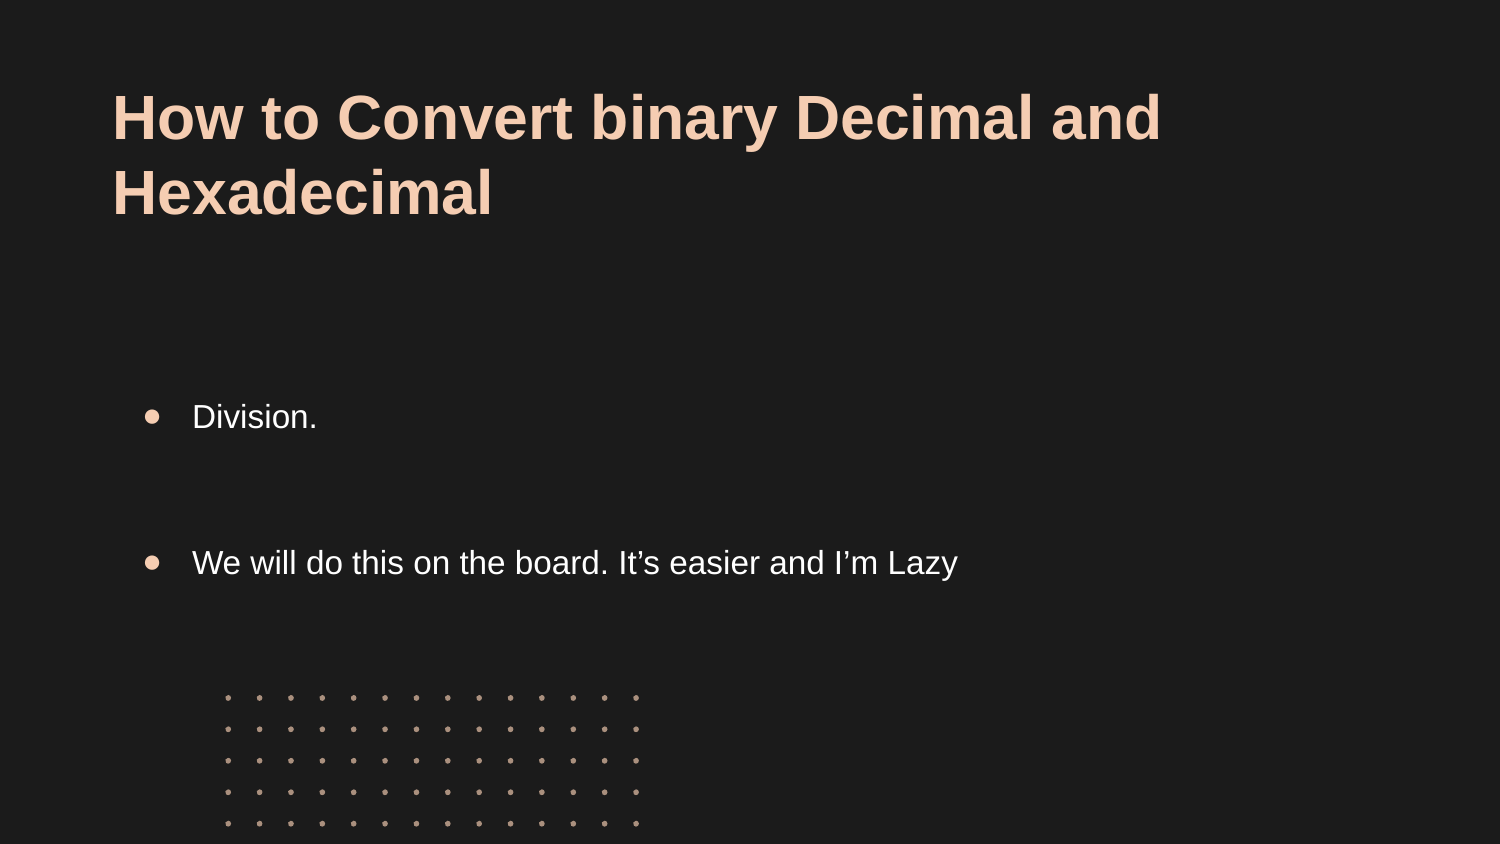

# How to Convert binary Decimal and Hexadecimal
Division.

We will do this on the board. It’s easier and I’m Lazy